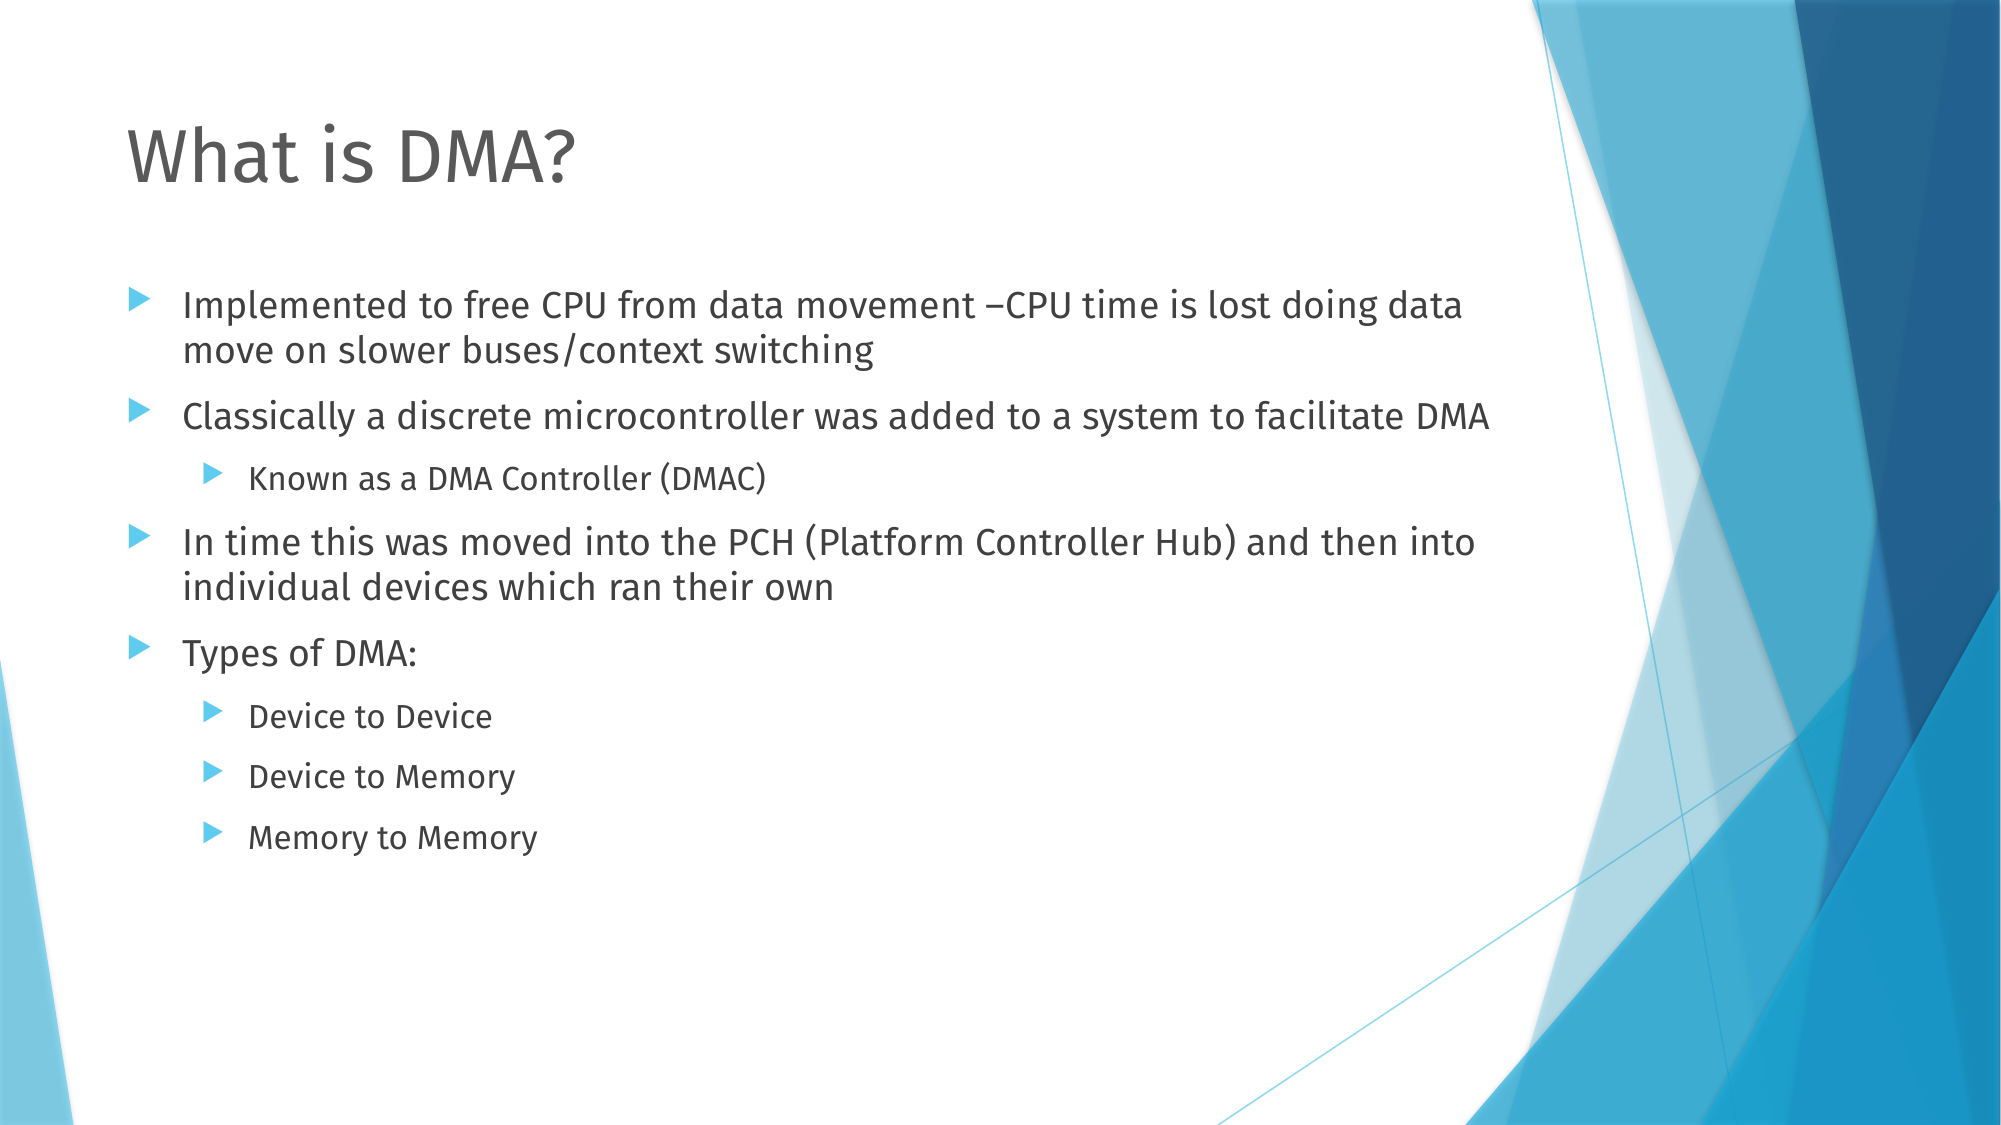

# What is DMA?
Implemented to free CPU from data movement –CPU time is lost doing data move on slower buses/context switching
Classically a discrete microcontroller was added to a system to facilitate DMA
Known as a DMA Controller (DMAC)
In time this was moved into the PCH (Platform Controller Hub) and then into individual devices which ran their own
Types of DMA:
Device to Device
Device to Memory
Memory to Memory